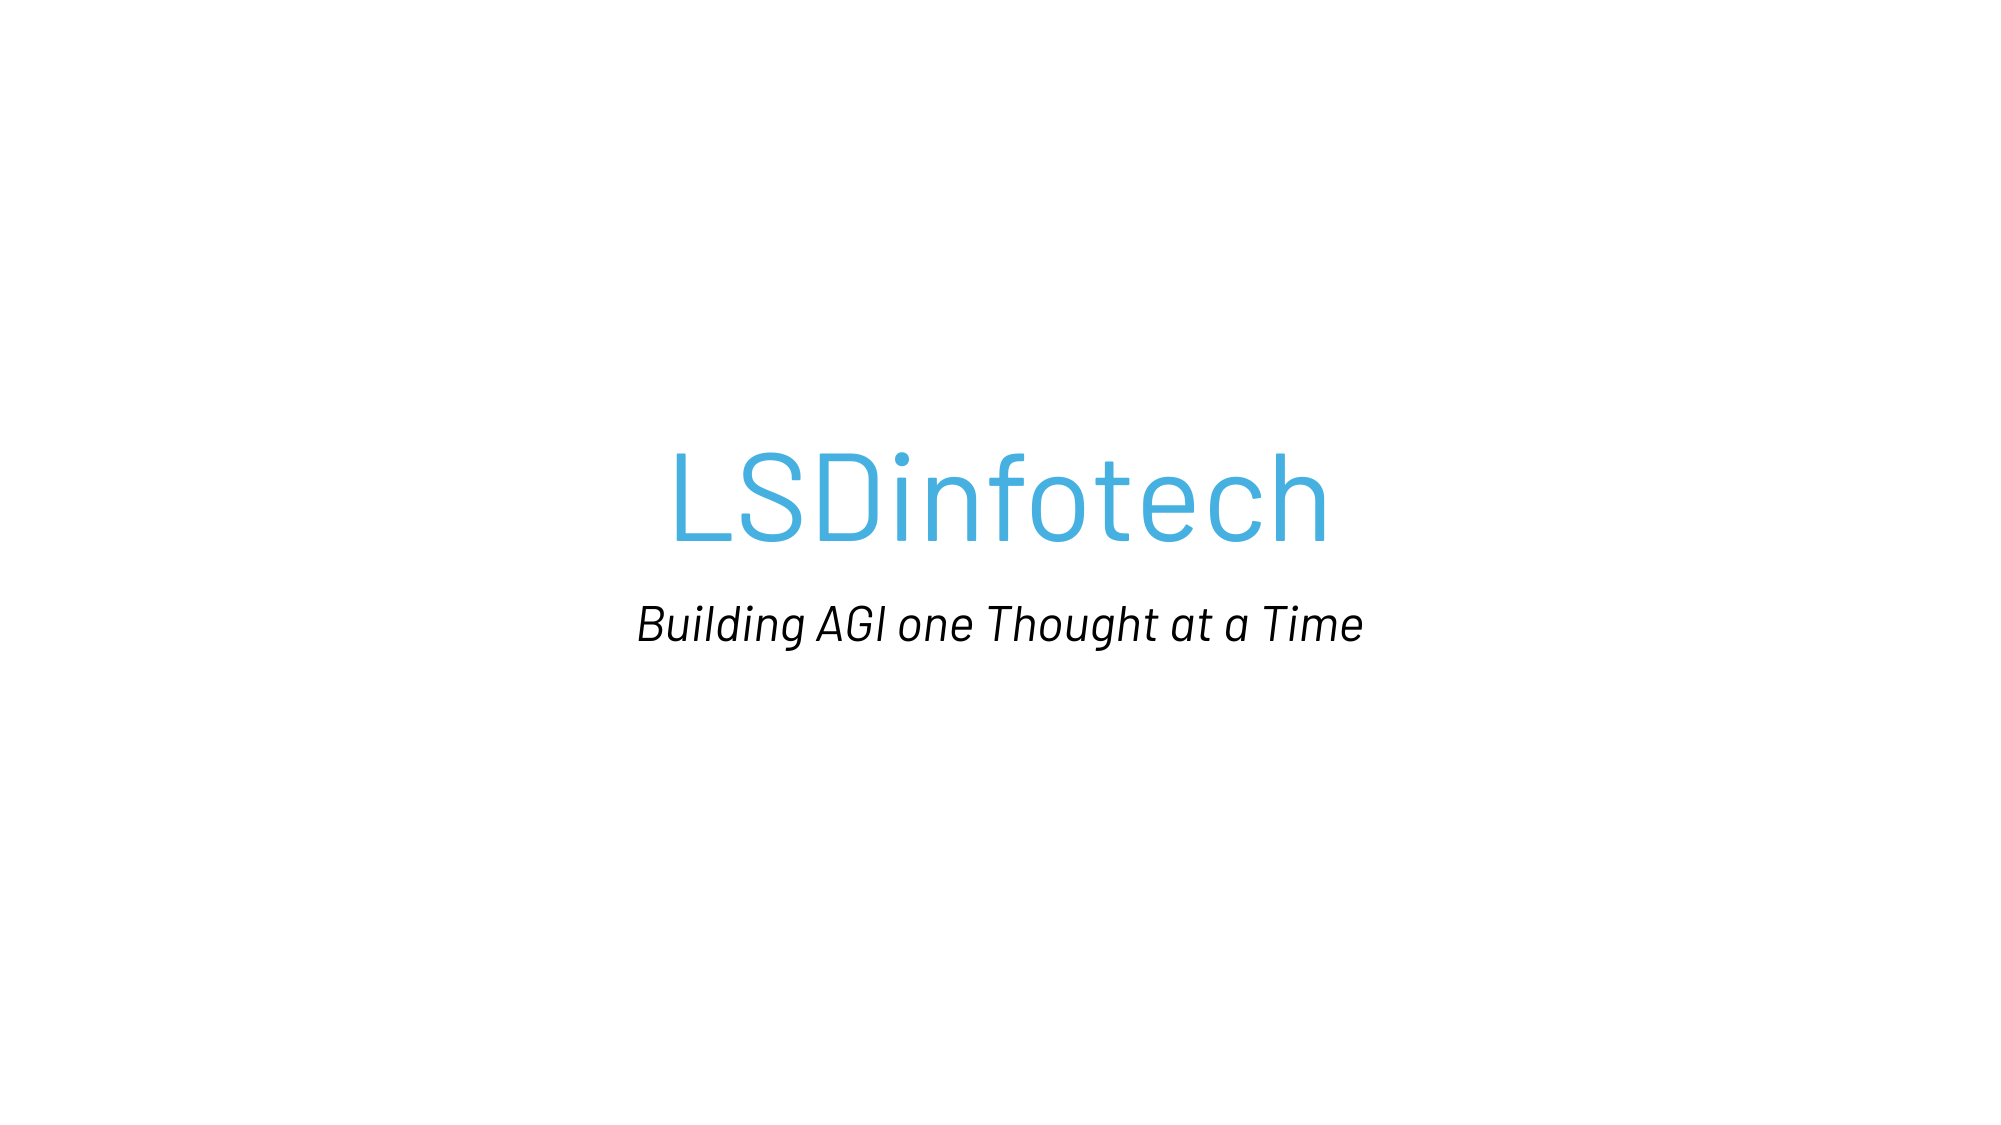

# LSDinfotech
Building AGI one Thought at a Time